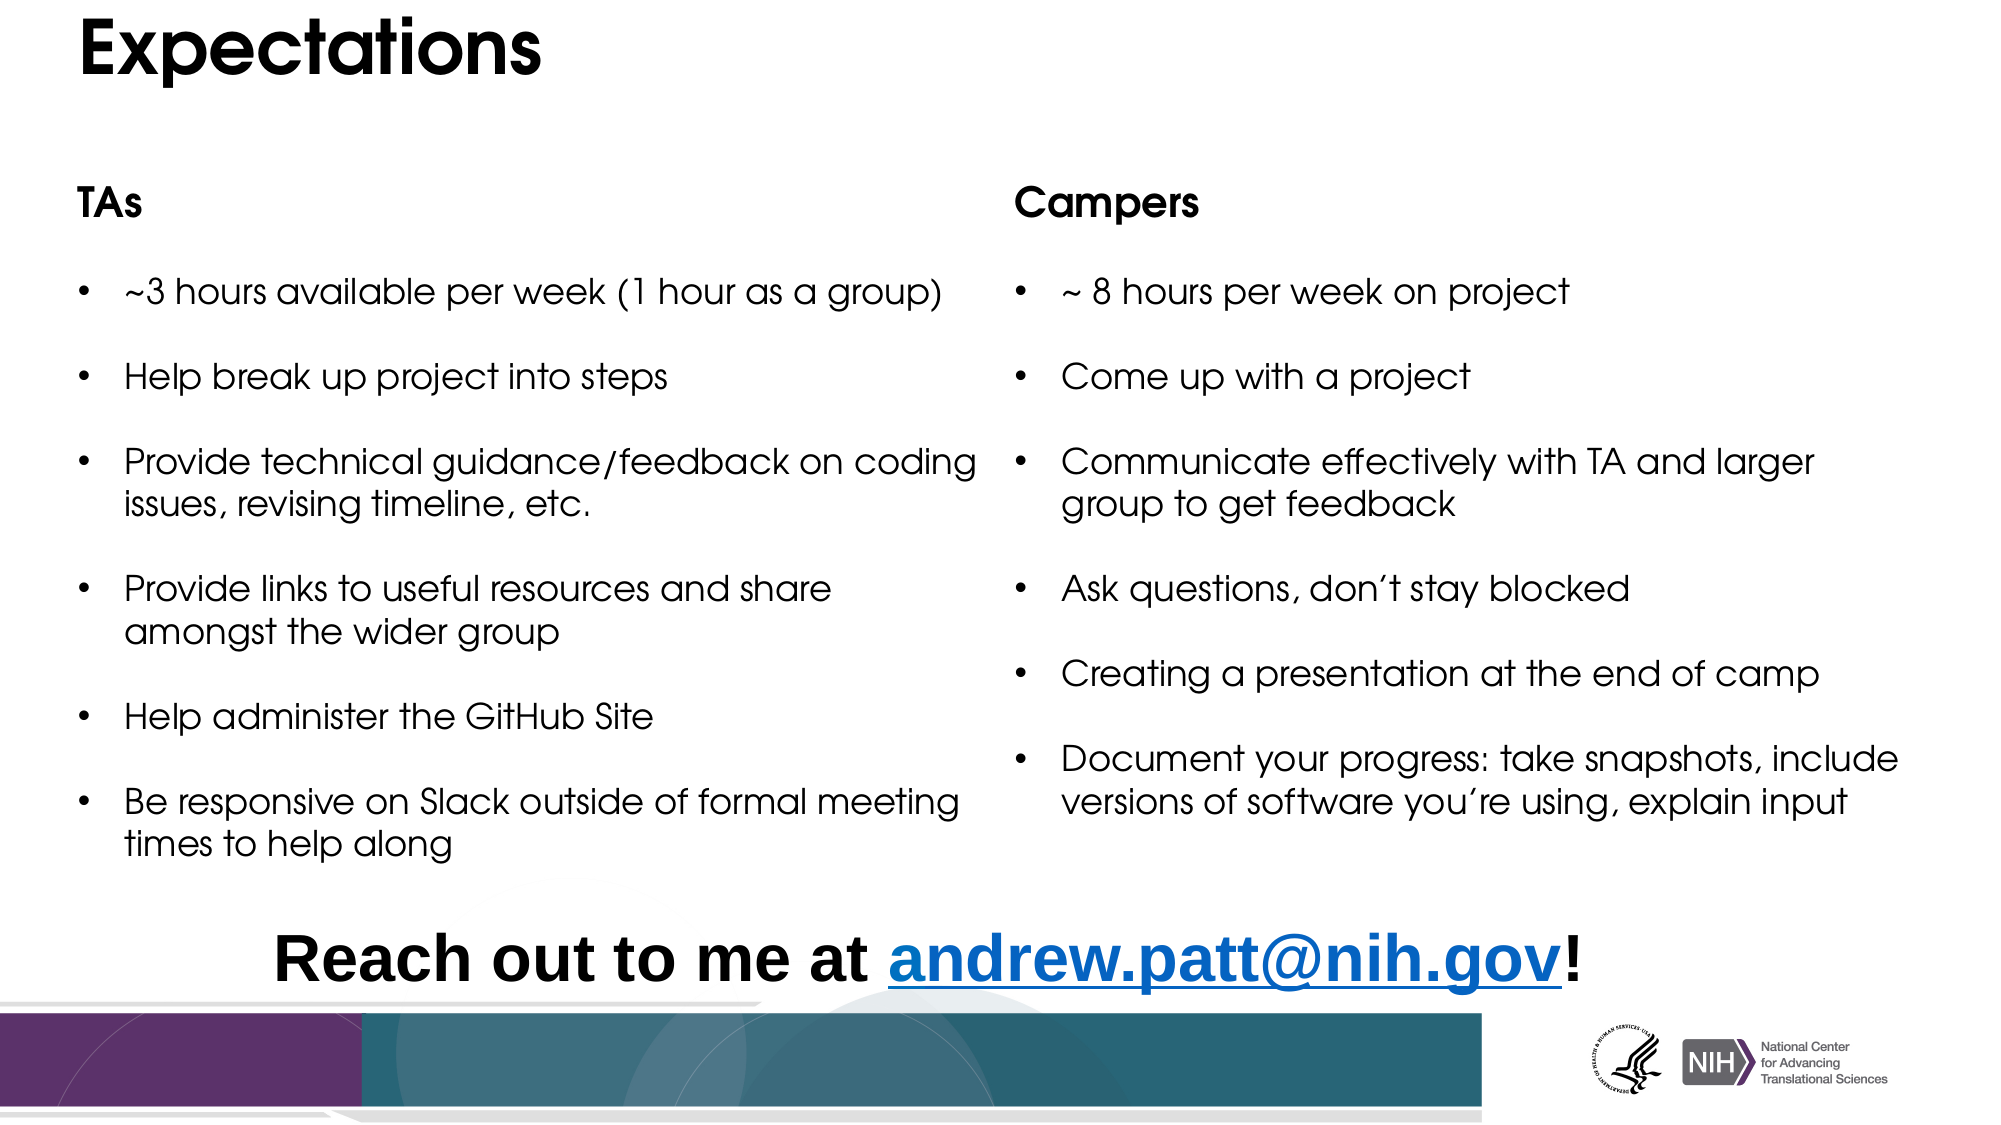

# Expectations
TAs

~3 hours available per week (1 hour as a group)

Help break up project into steps

Provide technical guidance/feedback on coding issues, revising timeline, etc.

Provide links to useful resources and share amongst the wider group

Help administer the GitHub Site

Be responsive on Slack outside of formal meeting times to help along

Campers

~ 8 hours per week on project

Come up with a project

Communicate effectively with TA and larger group to get feedback

Ask questions, don’t stay blocked

Creating a presentation at the end of camp

Document your progress: take snapshots, include versions of software you’re using, explain input
Reach out to me at andrew.patt@nih.gov!